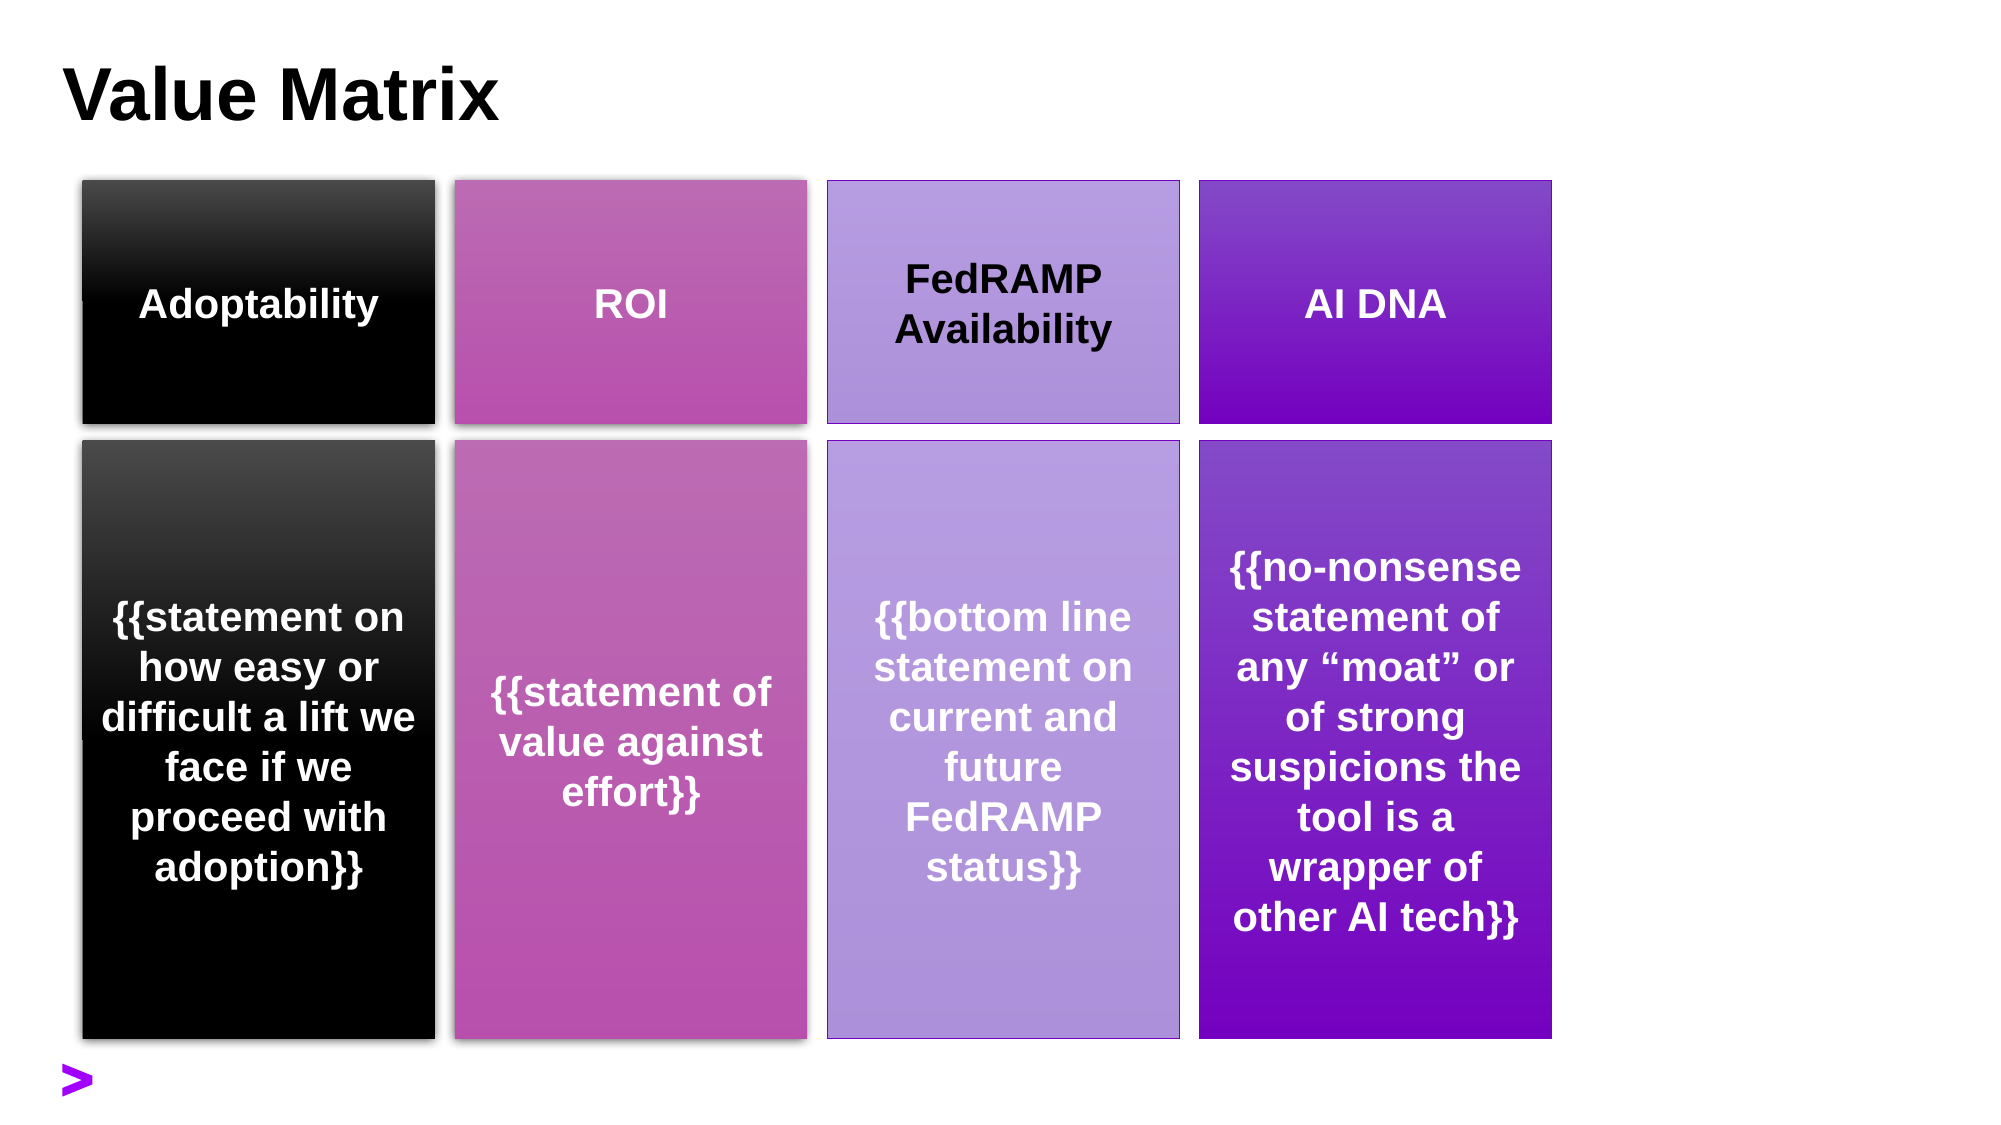

# Value Matrix
AI DNA
ROI
FedRAMP Availability
Adoptability
{{statement on how easy or difficult a lift we face if we proceed with adoption}}
{{statement of value against effort}}
{{bottom line statement on current and future FedRAMP status}}
{{no-nonsense statement of any “moat” or of strong suspicions the tool is a wrapper of other AI tech}}